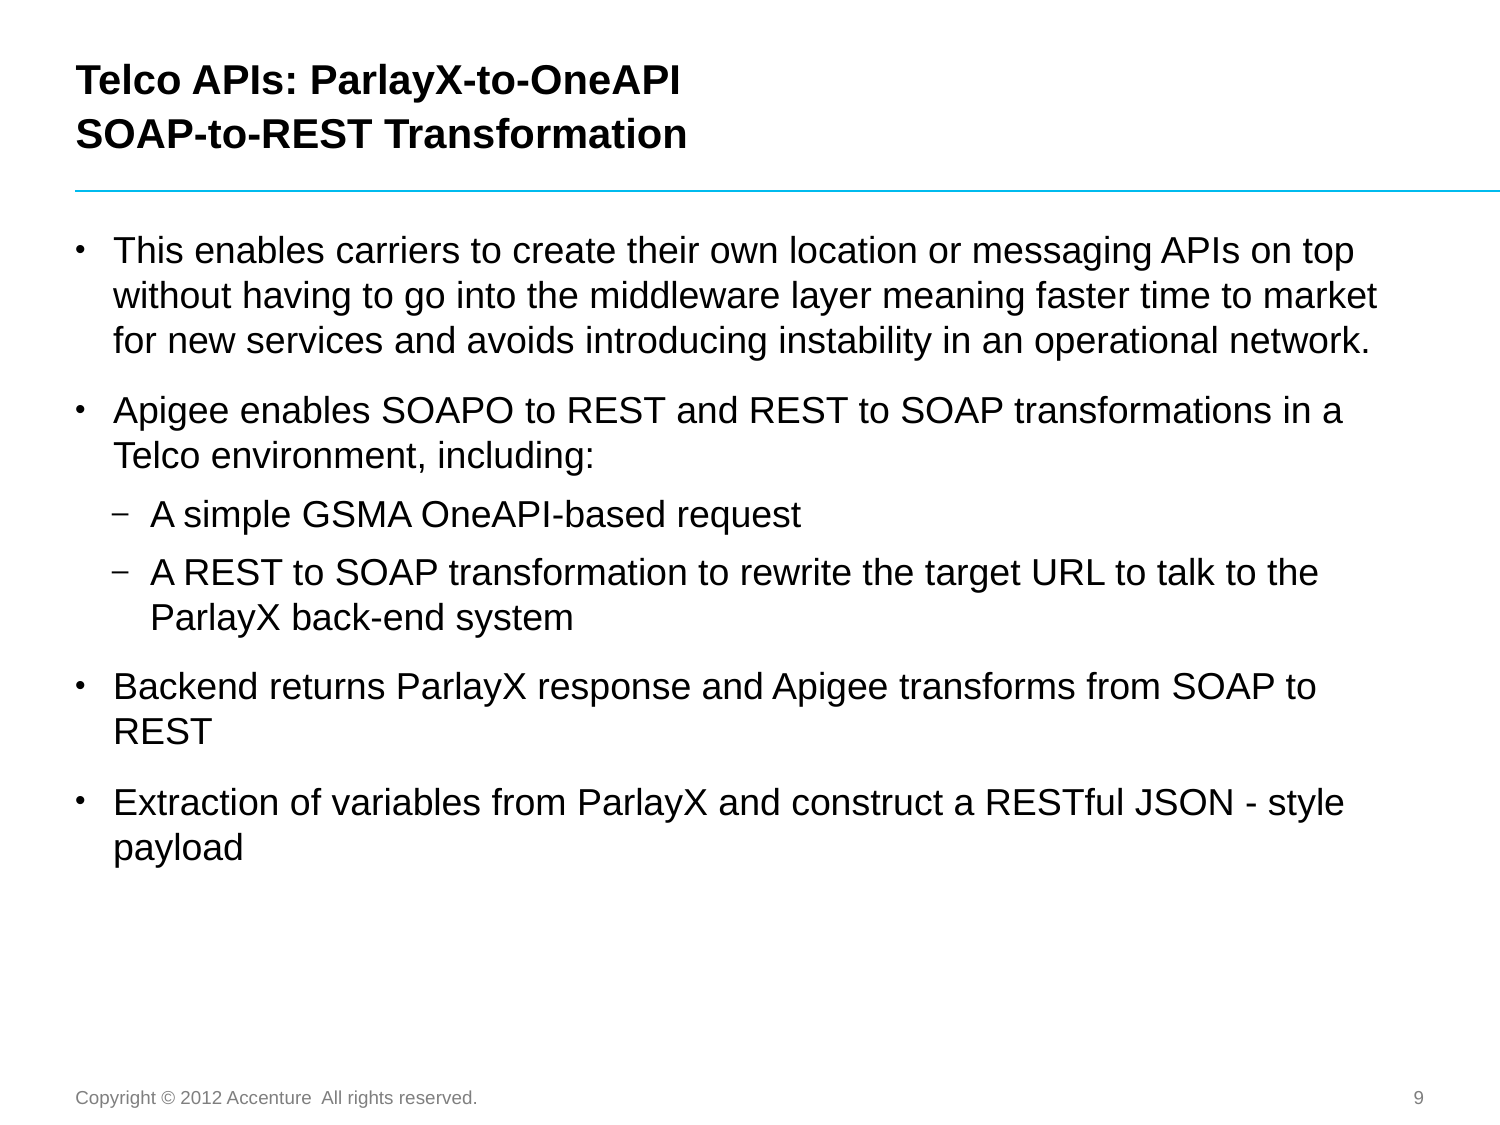

# Telco APIs: ParlayX-to-OneAPI SOAP-to-REST Transformation
This enables carriers to create their own location or messaging APIs on top without having to go into the middleware layer meaning faster time to market for new services and avoids introducing instability in an operational network.
Apigee enables SOAPO to REST and REST to SOAP transformations in a Telco environment, including:
A simple GSMA OneAPI-based request
A REST to SOAP transformation to rewrite the target URL to talk to the ParlayX back-end system
Backend returns ParlayX response and Apigee transforms from SOAP to REST
Extraction of variables from ParlayX and construct a RESTful JSON - style payload